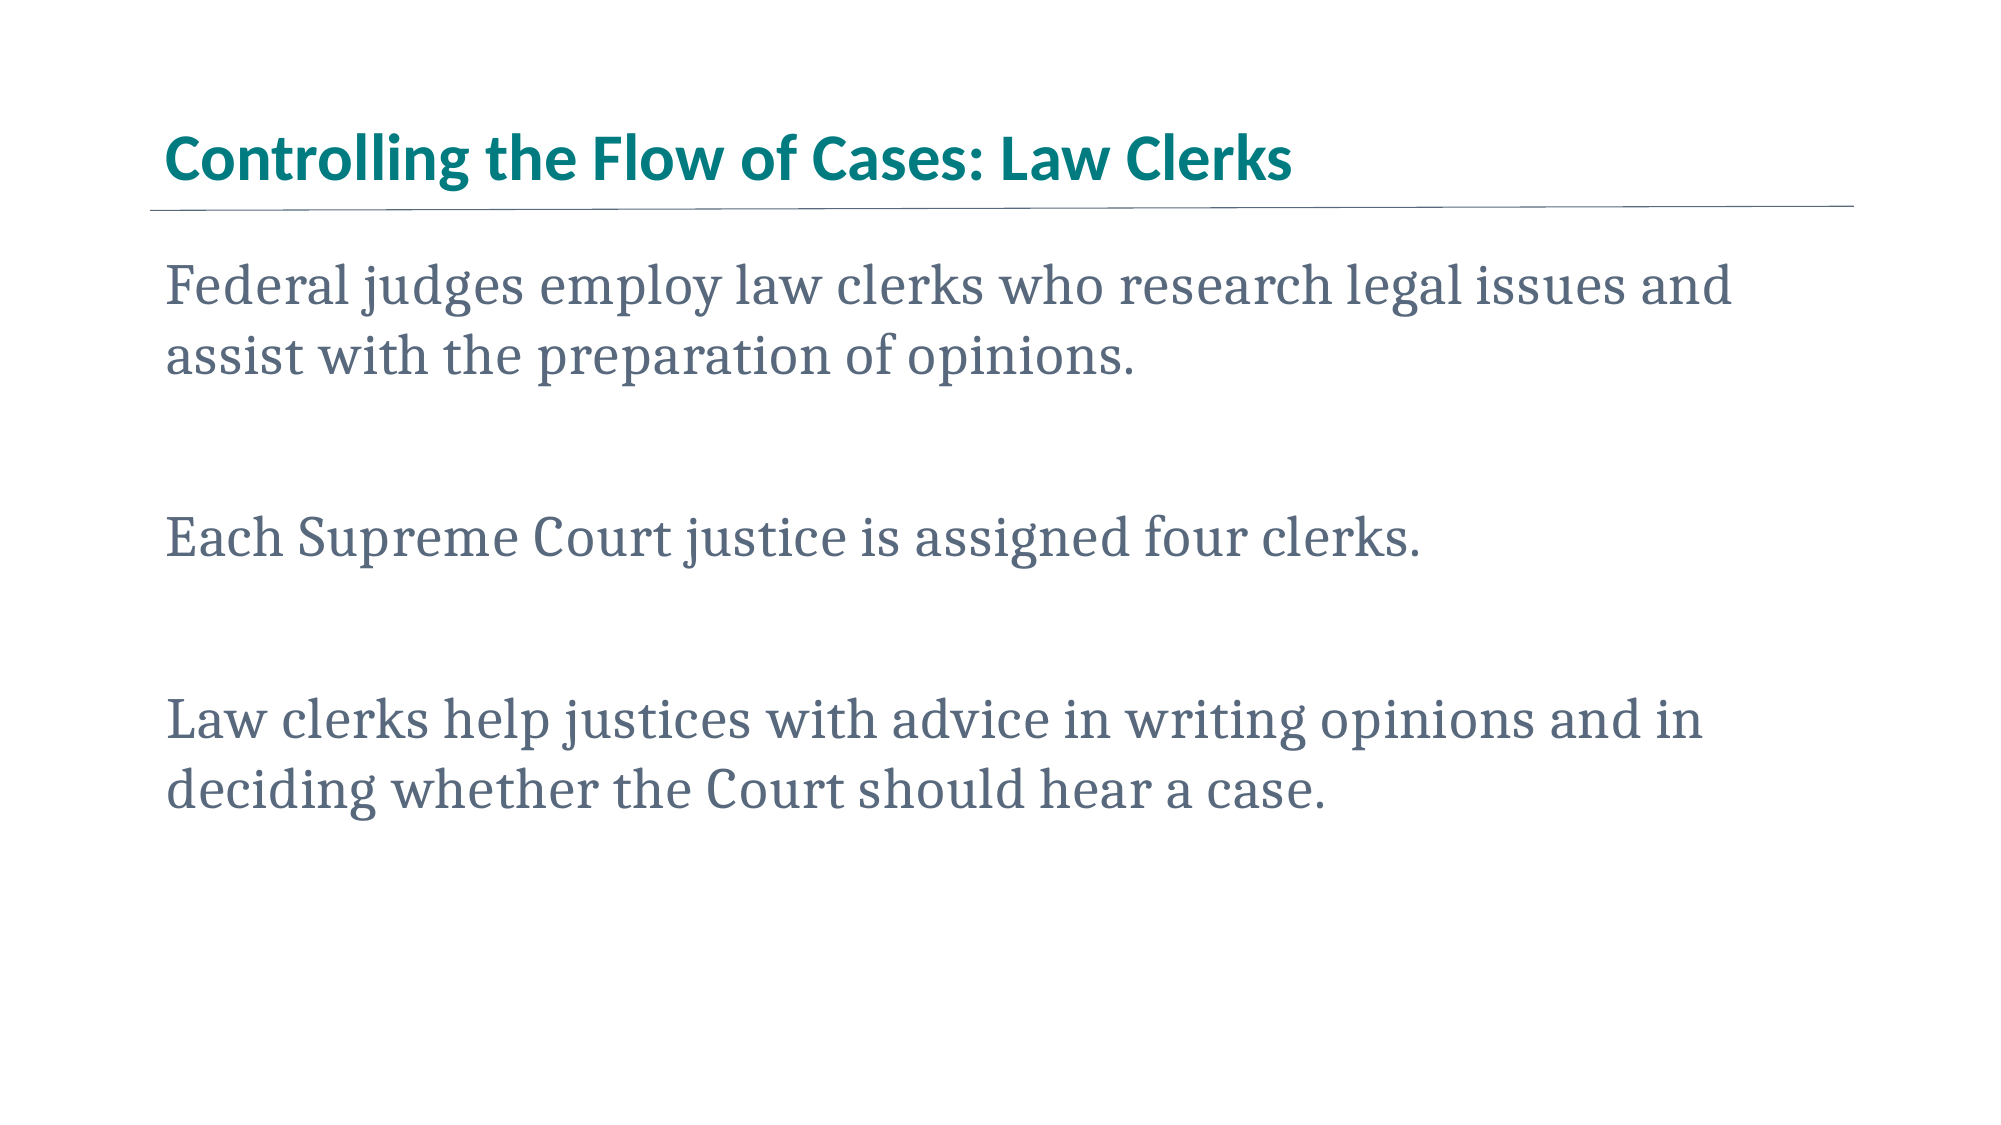

# Controlling the Flow of Cases: Law Clerks
Federal judges employ law clerks who research legal issues and assist with the preparation of opinions.

Each Supreme Court justice is assigned four clerks.

Law clerks help justices with advice in writing opinions and in deciding whether the Court should hear a case.